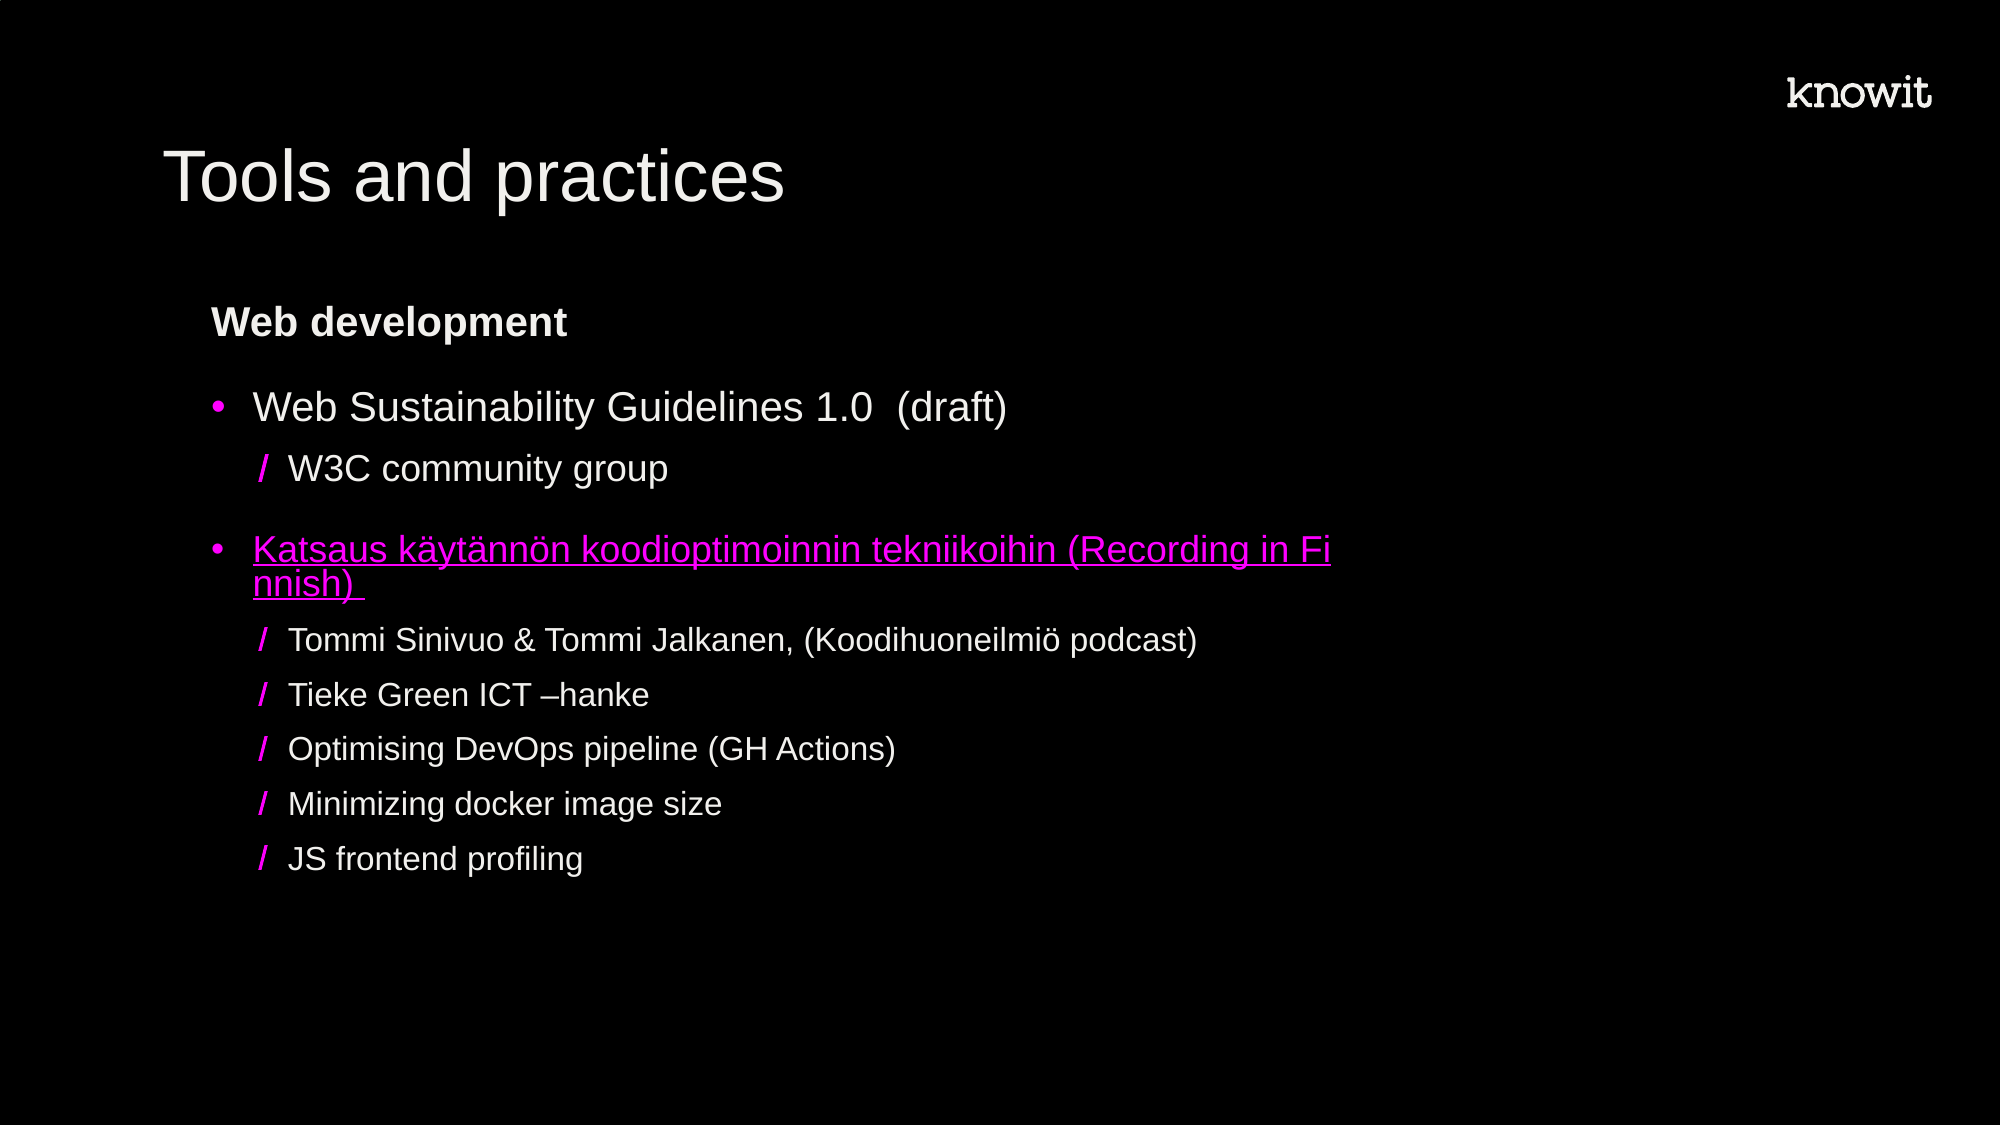

# Tools and practices
Web development
Web Sustainability Guidelines 1.0  (draft)
W3C community group
Katsaus käytännön koodioptimoinnin tekniikoihin (Recording in Finnish)
Tommi Sinivuo & Tommi Jalkanen, (Koodihuoneilmiö podcast)
Tieke Green ICT –hanke
Optimising DevOps pipeline (GH Actions)
Minimizing docker image size
JS frontend profiling